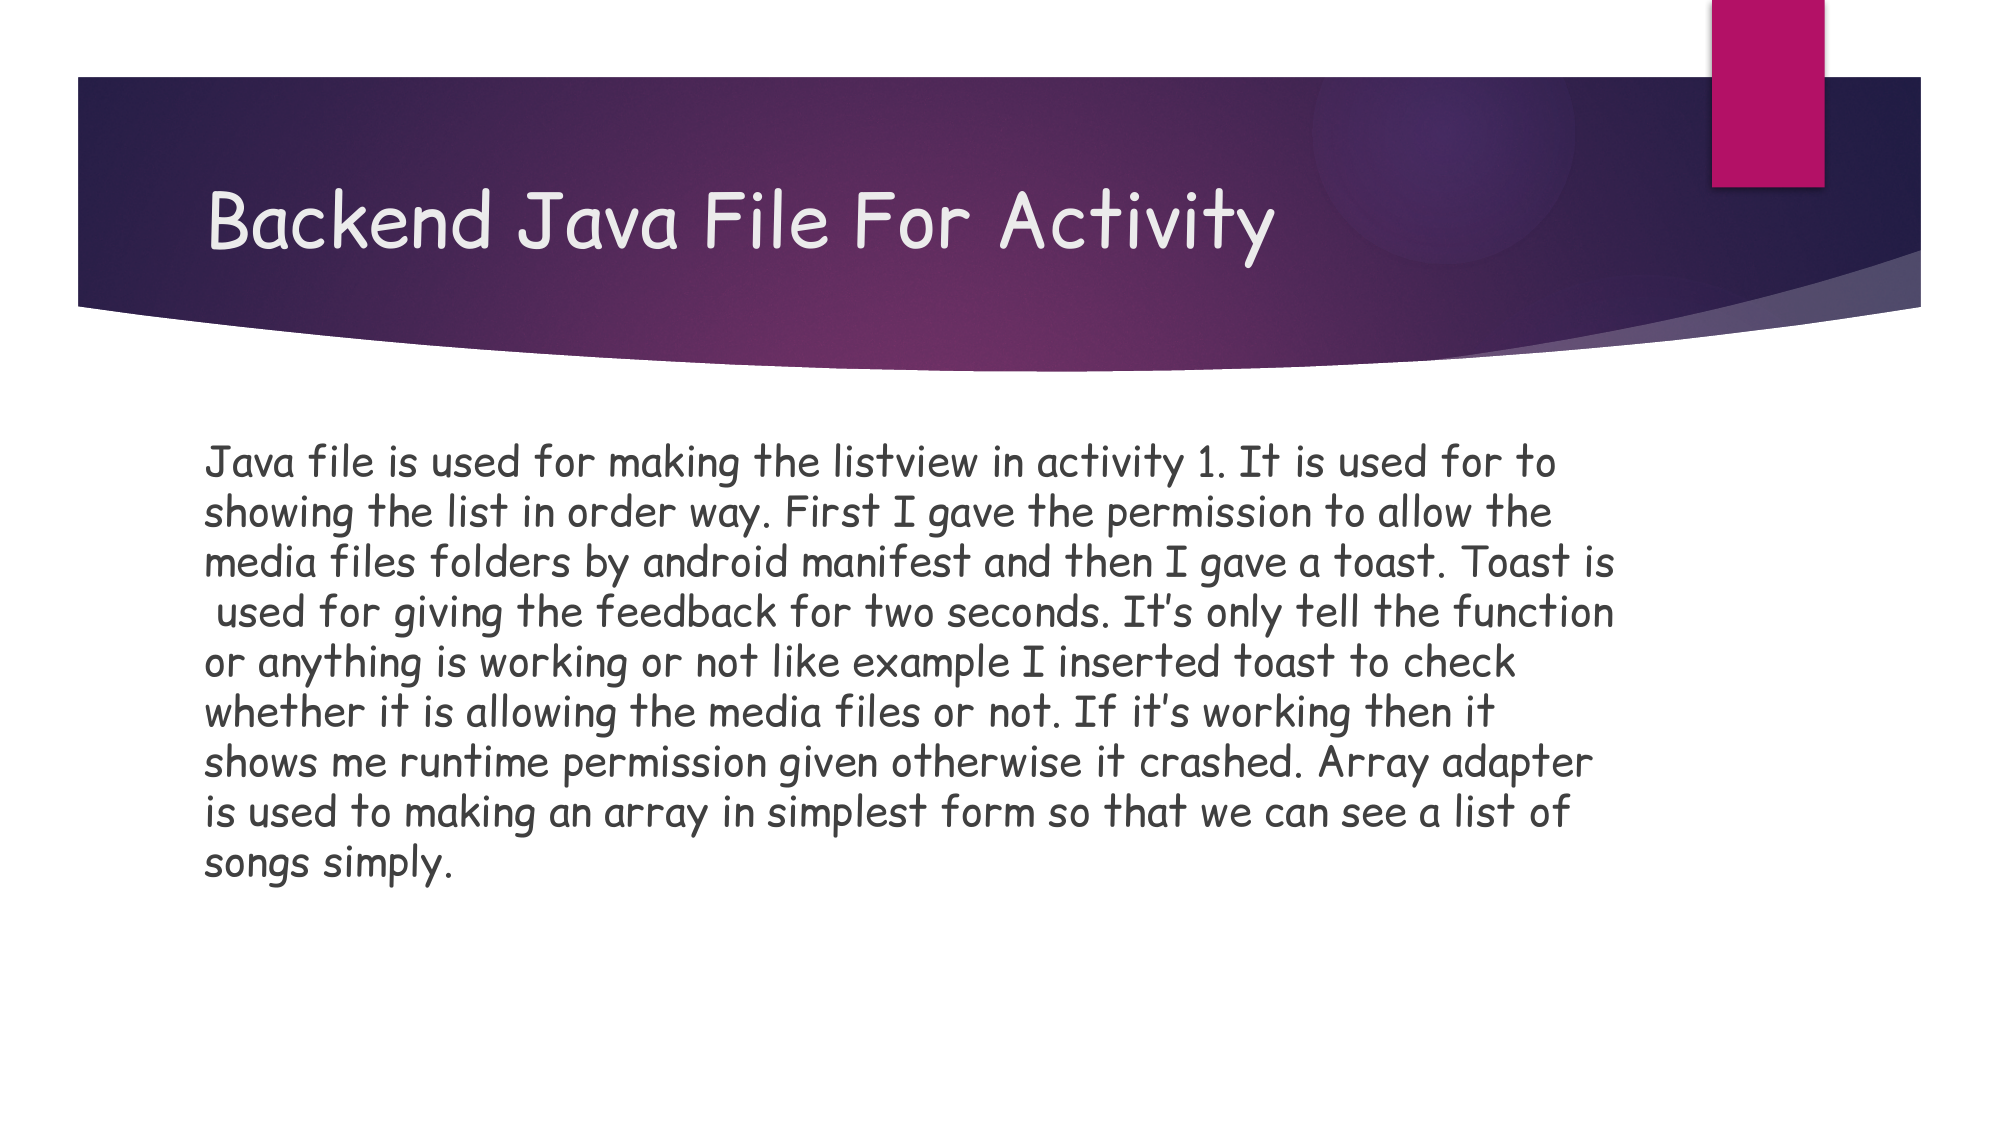

# Backend Java File For Activity
Java file is used for making the listview in activity 1. It is used for to showing the list in order way. First I gave the permission to allow the media files folders by android manifest and then I gave a toast. Toast is  used for giving the feedback for two seconds. It’s only tell the function or anything is working or not like example I inserted toast to check whether it is allowing the media files or not. If it’s working then it shows me runtime permission given otherwise it crashed. Array adapter is used to making an array in simplest form so that we can see a list of songs simply.